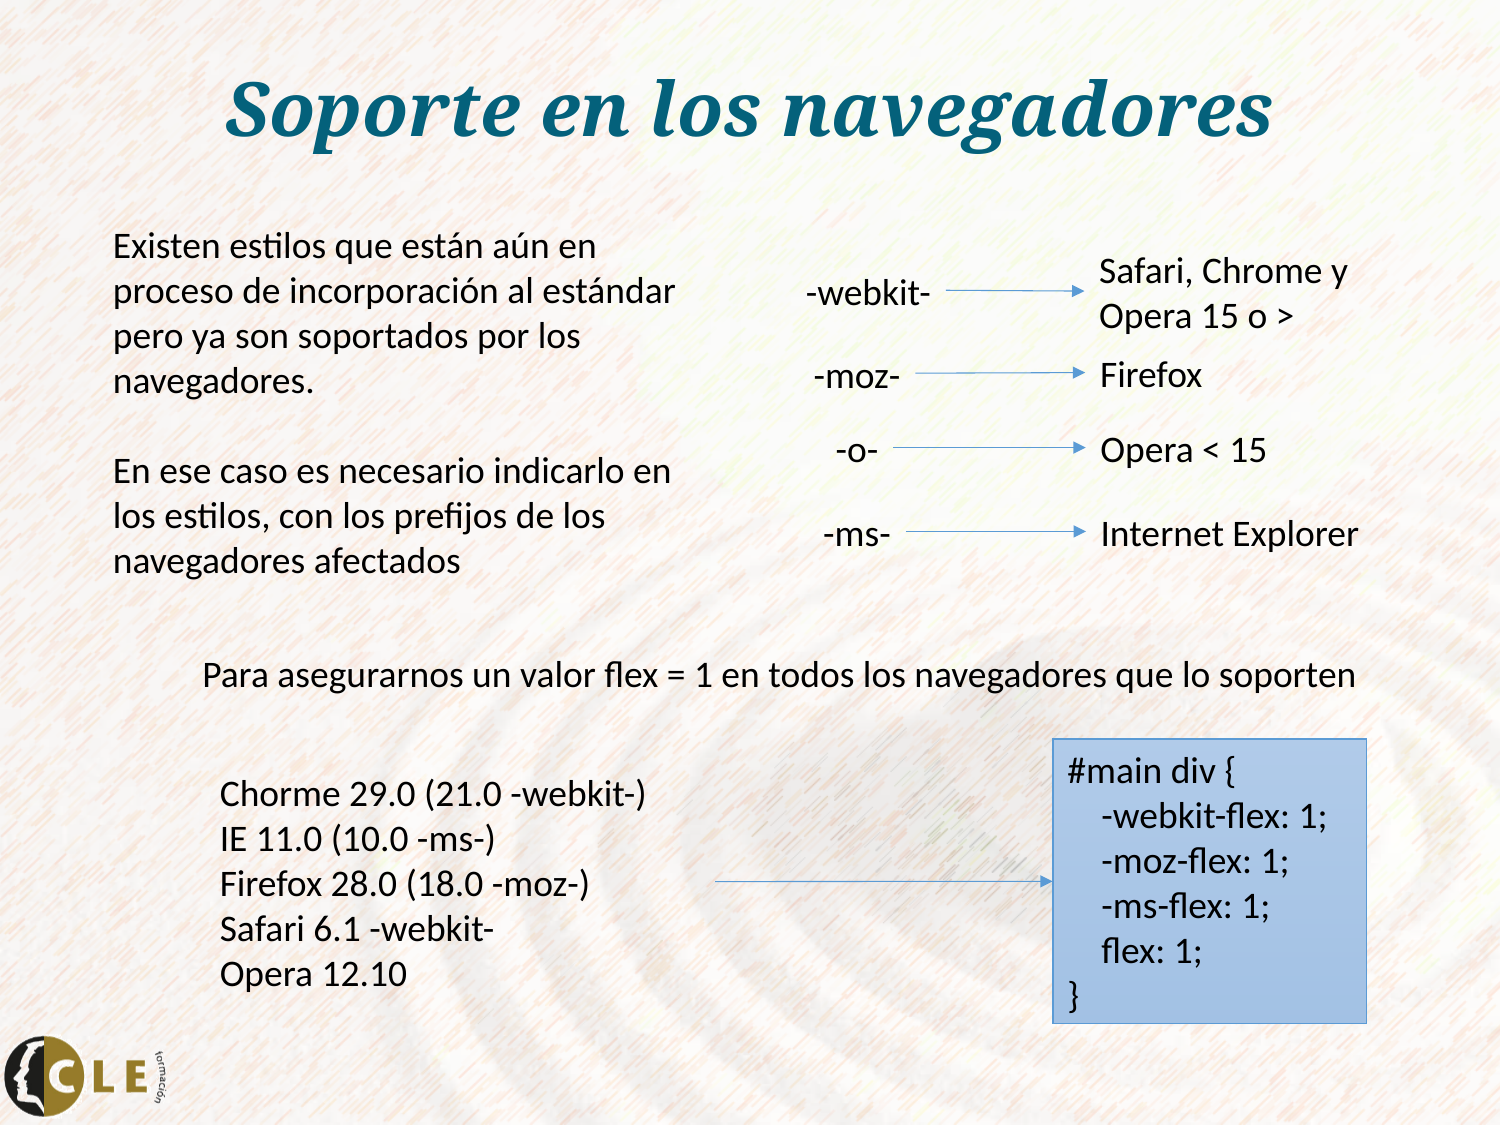

# Soporte en los navegadores
Existen estilos que están aún en proceso de incorporación al estándar pero ya son soportados por los navegadores.

En ese caso es necesario indicarlo en los estilos, con los prefijos de los navegadores afectados
Safari, Chrome y Opera 15 o >
-webkit-
Firefox
-moz-
-o-
Opera < 15
-ms-
Internet Explorer
Para asegurarnos un valor flex = 1 en todos los navegadores que lo soporten
#main div {
    -webkit-flex: 1;
    -moz-flex: 1;
    -ms-flex: 1;
    flex: 1;
}
Chorme 29.0 (21.0 -webkit-)
IE 11.0 (10.0 -ms-)
Firefox 28.0 (18.0 -moz-)
Safari 6.1 -webkit-
Opera 12.10